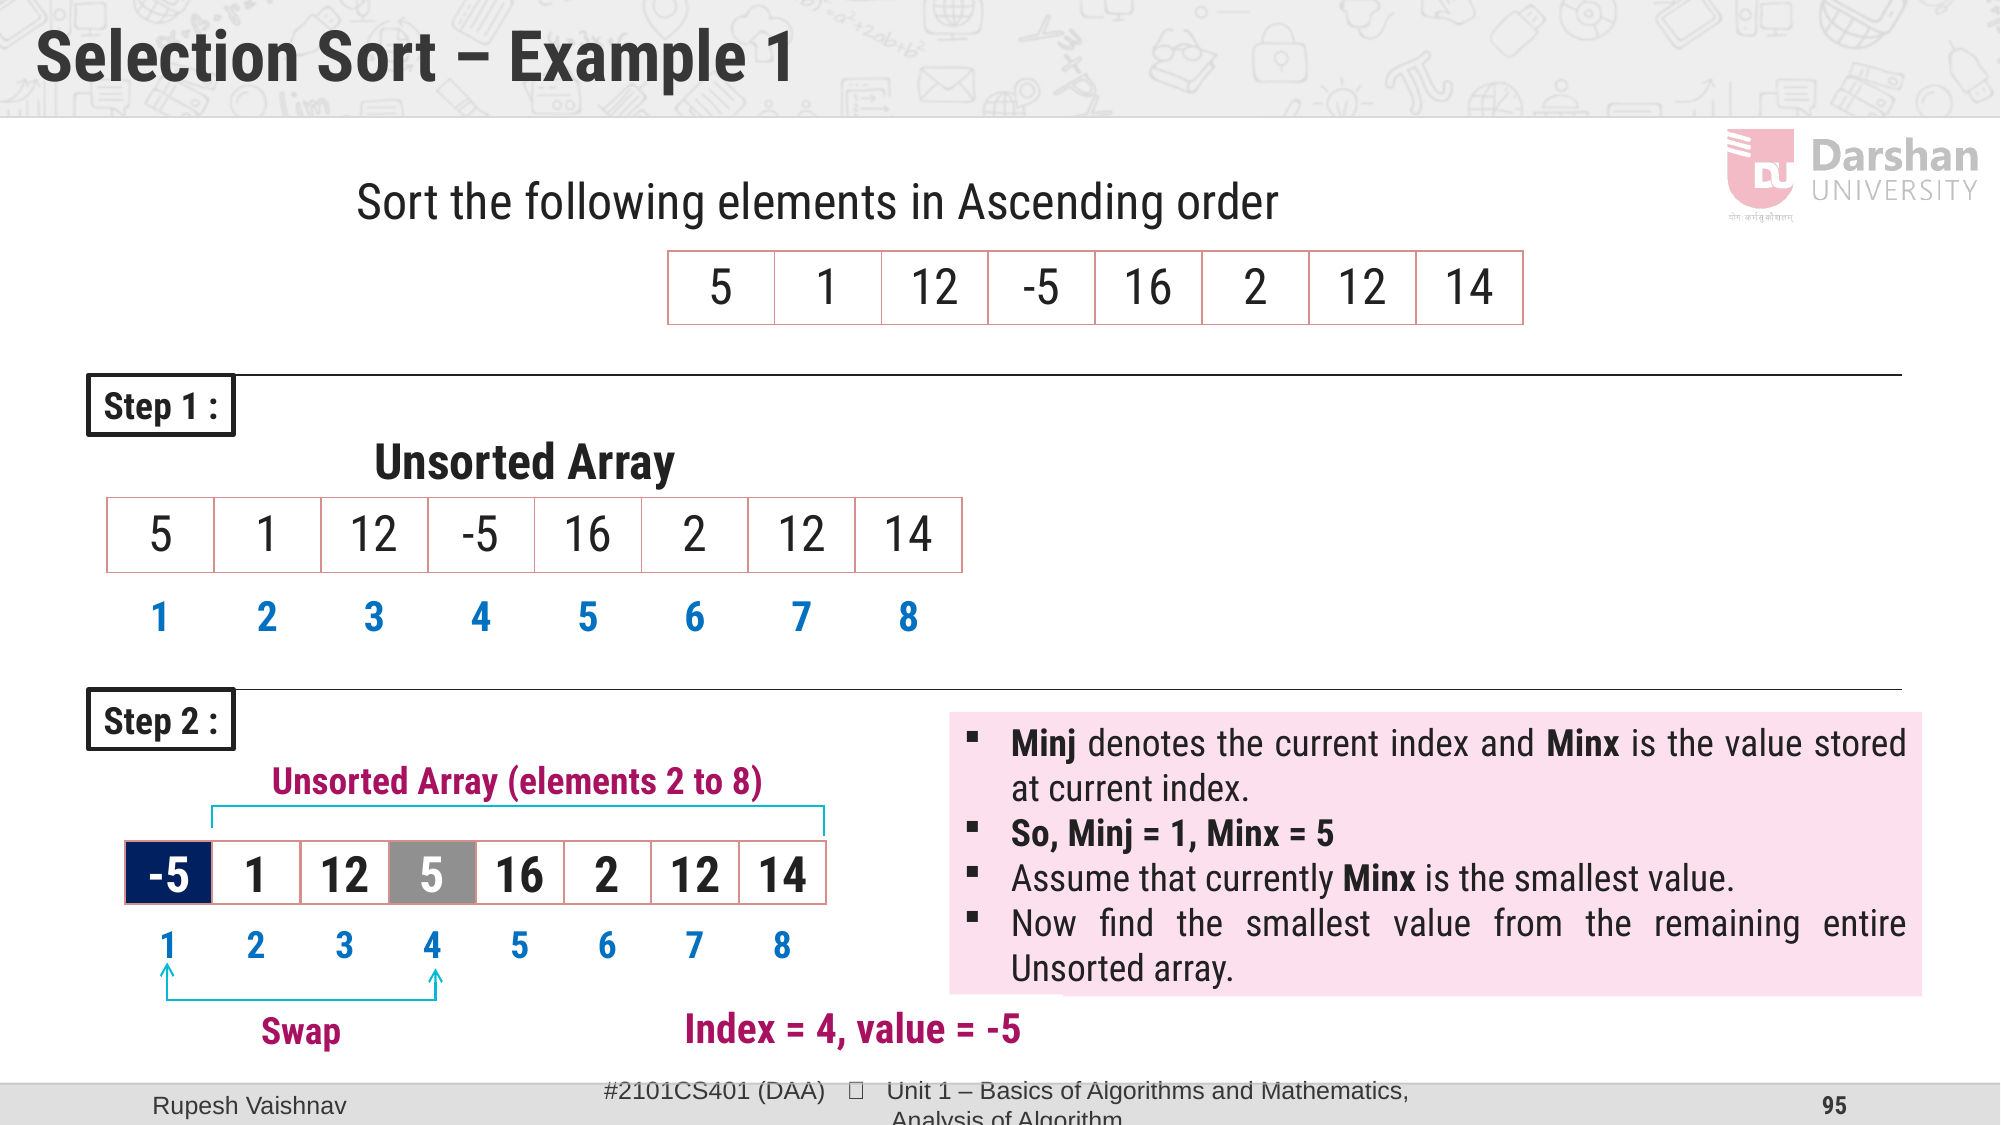

# Selection Sort – Example 1
Sort the following elements in Ascending order
| 5 | 1 | 12 | -5 | 16 | 2 | 12 | 14 |
| --- | --- | --- | --- | --- | --- | --- | --- |
Step 1 :
Unsorted Array
| 5 | 1 | 12 | -5 | 16 | 2 | 12 | 14 |
| --- | --- | --- | --- | --- | --- | --- | --- |
| 1 | 2 | 3 | 4 | 5 | 6 | 7 | 8 |
| --- | --- | --- | --- | --- | --- | --- | --- |
Step 2 :
Minj denotes the current index and Minx is the value stored at current index.
So, Minj = 1, Minx = 5
Assume that currently Minx is the smallest value.
Now find the smallest value from the remaining entire Unsorted array.
Unsorted Array (elements 2 to 8)

5
-5
1
12
-5
5
16
2
12
14
1
2
3
4
5
6
7
8

Index = 4, value = -5
Swap